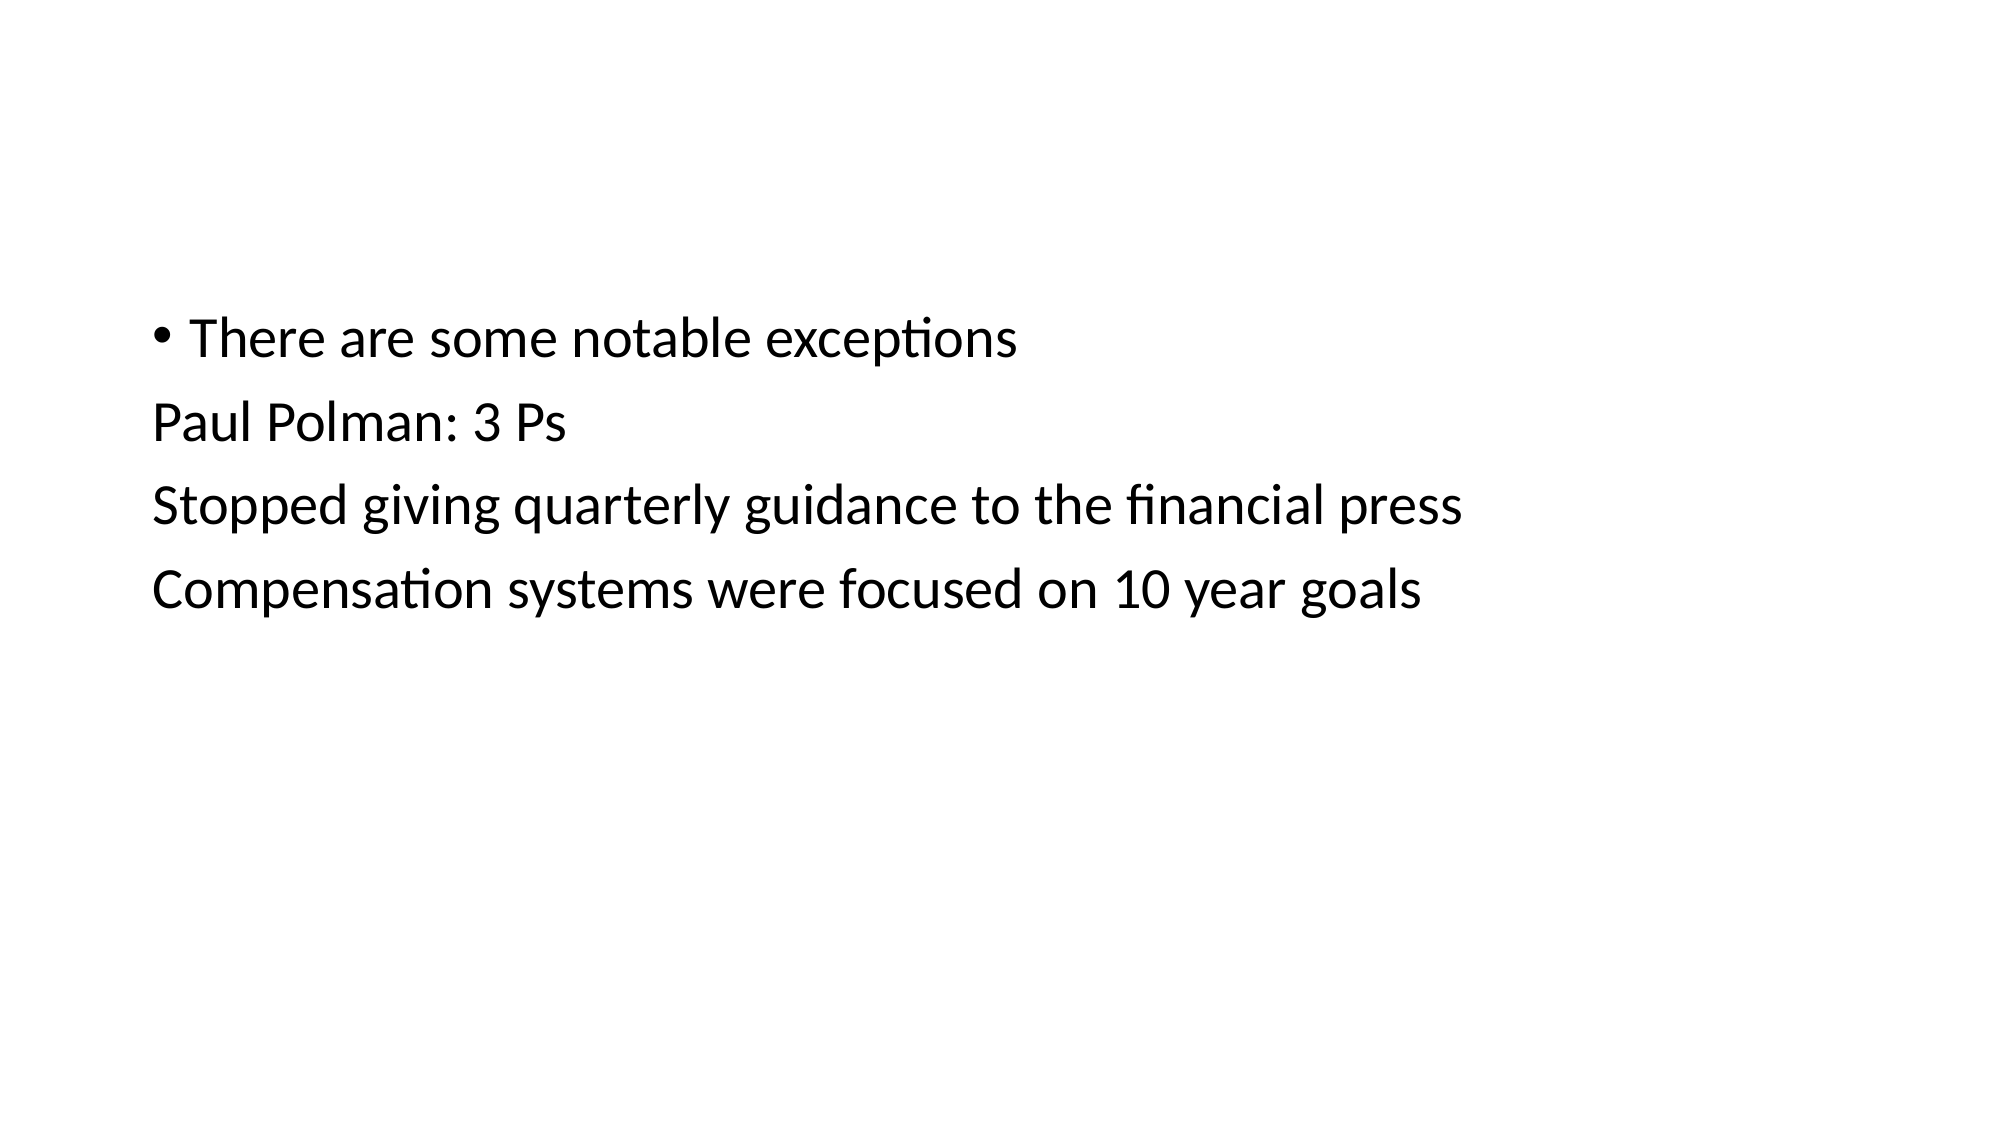

#
There are some notable exceptions
Paul Polman: 3 Ps
Stopped giving quarterly guidance to the financial press
Compensation systems were focused on 10 year goals